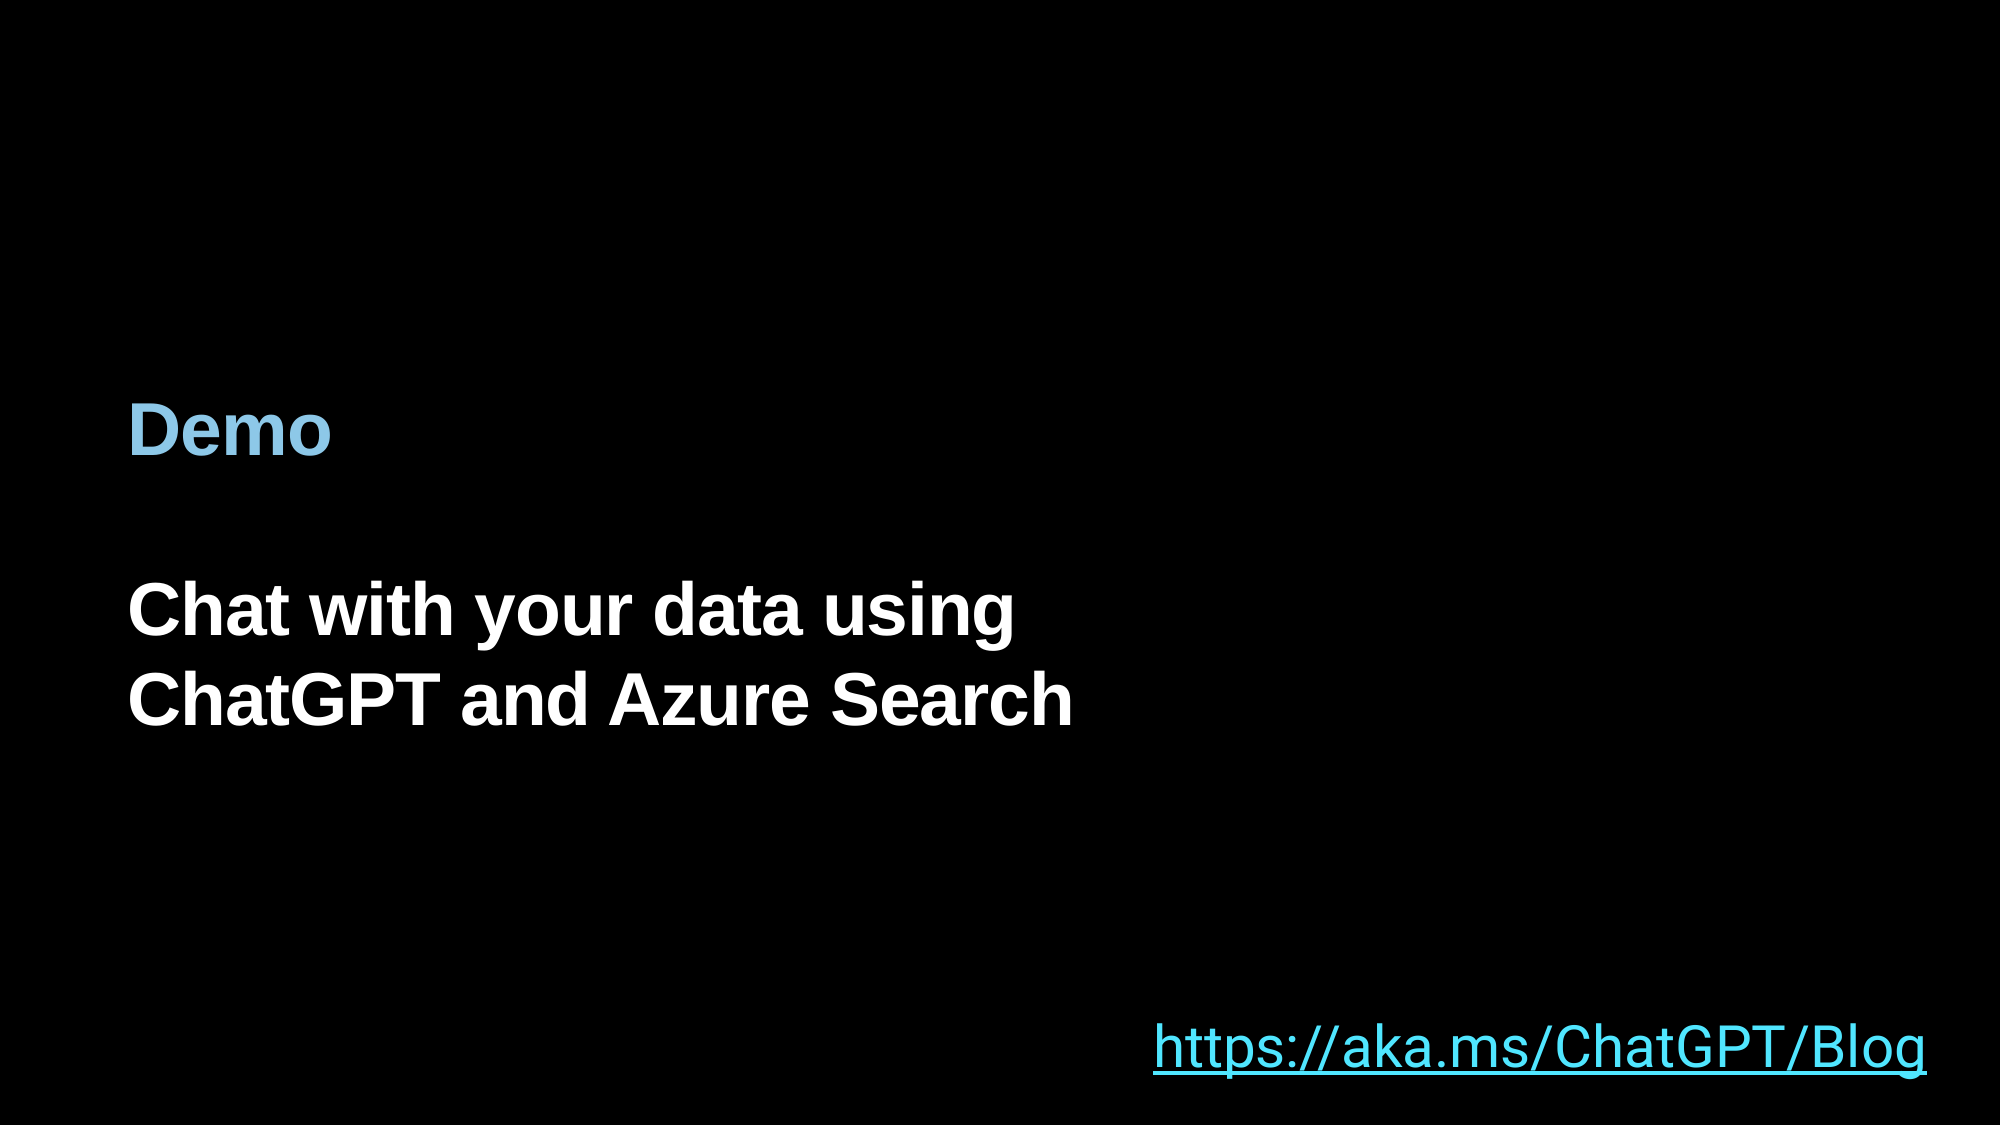

# Demo Chat with your data using ChatGPT and Azure Search
​https://aka.ms/ChatGPT/Blog
1General guidance is to start with Davinci and then go down to see if a less sophisticated model can repeat the same results